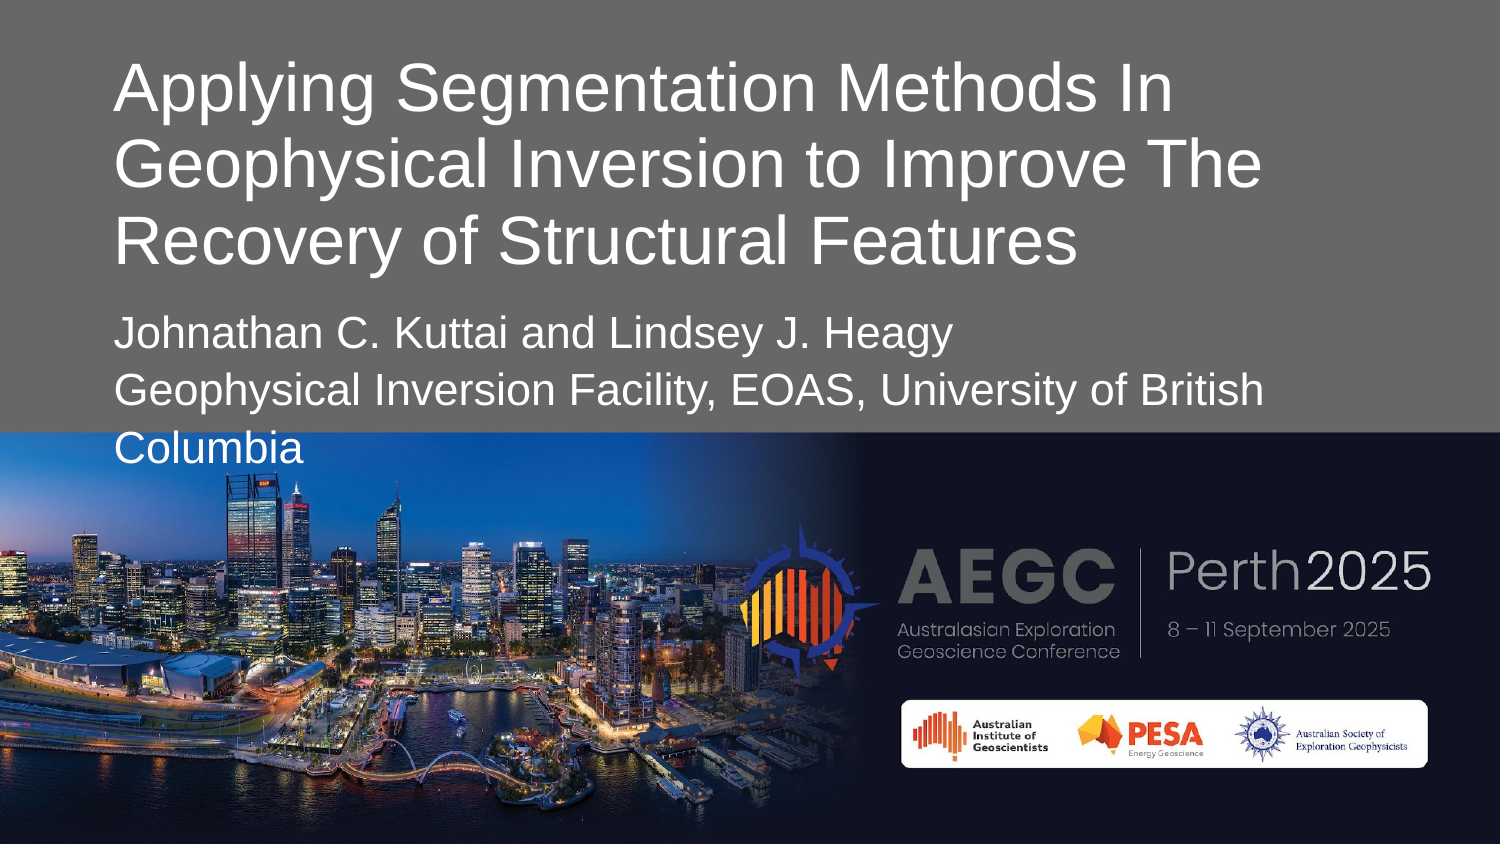

# Applying Segmentation Methods In Geophysical Inversion to Improve The Recovery of Structural Features
Johnathan C. Kuttai and Lindsey J. Heagy
Geophysical Inversion Facility, EOAS, University of British Columbia